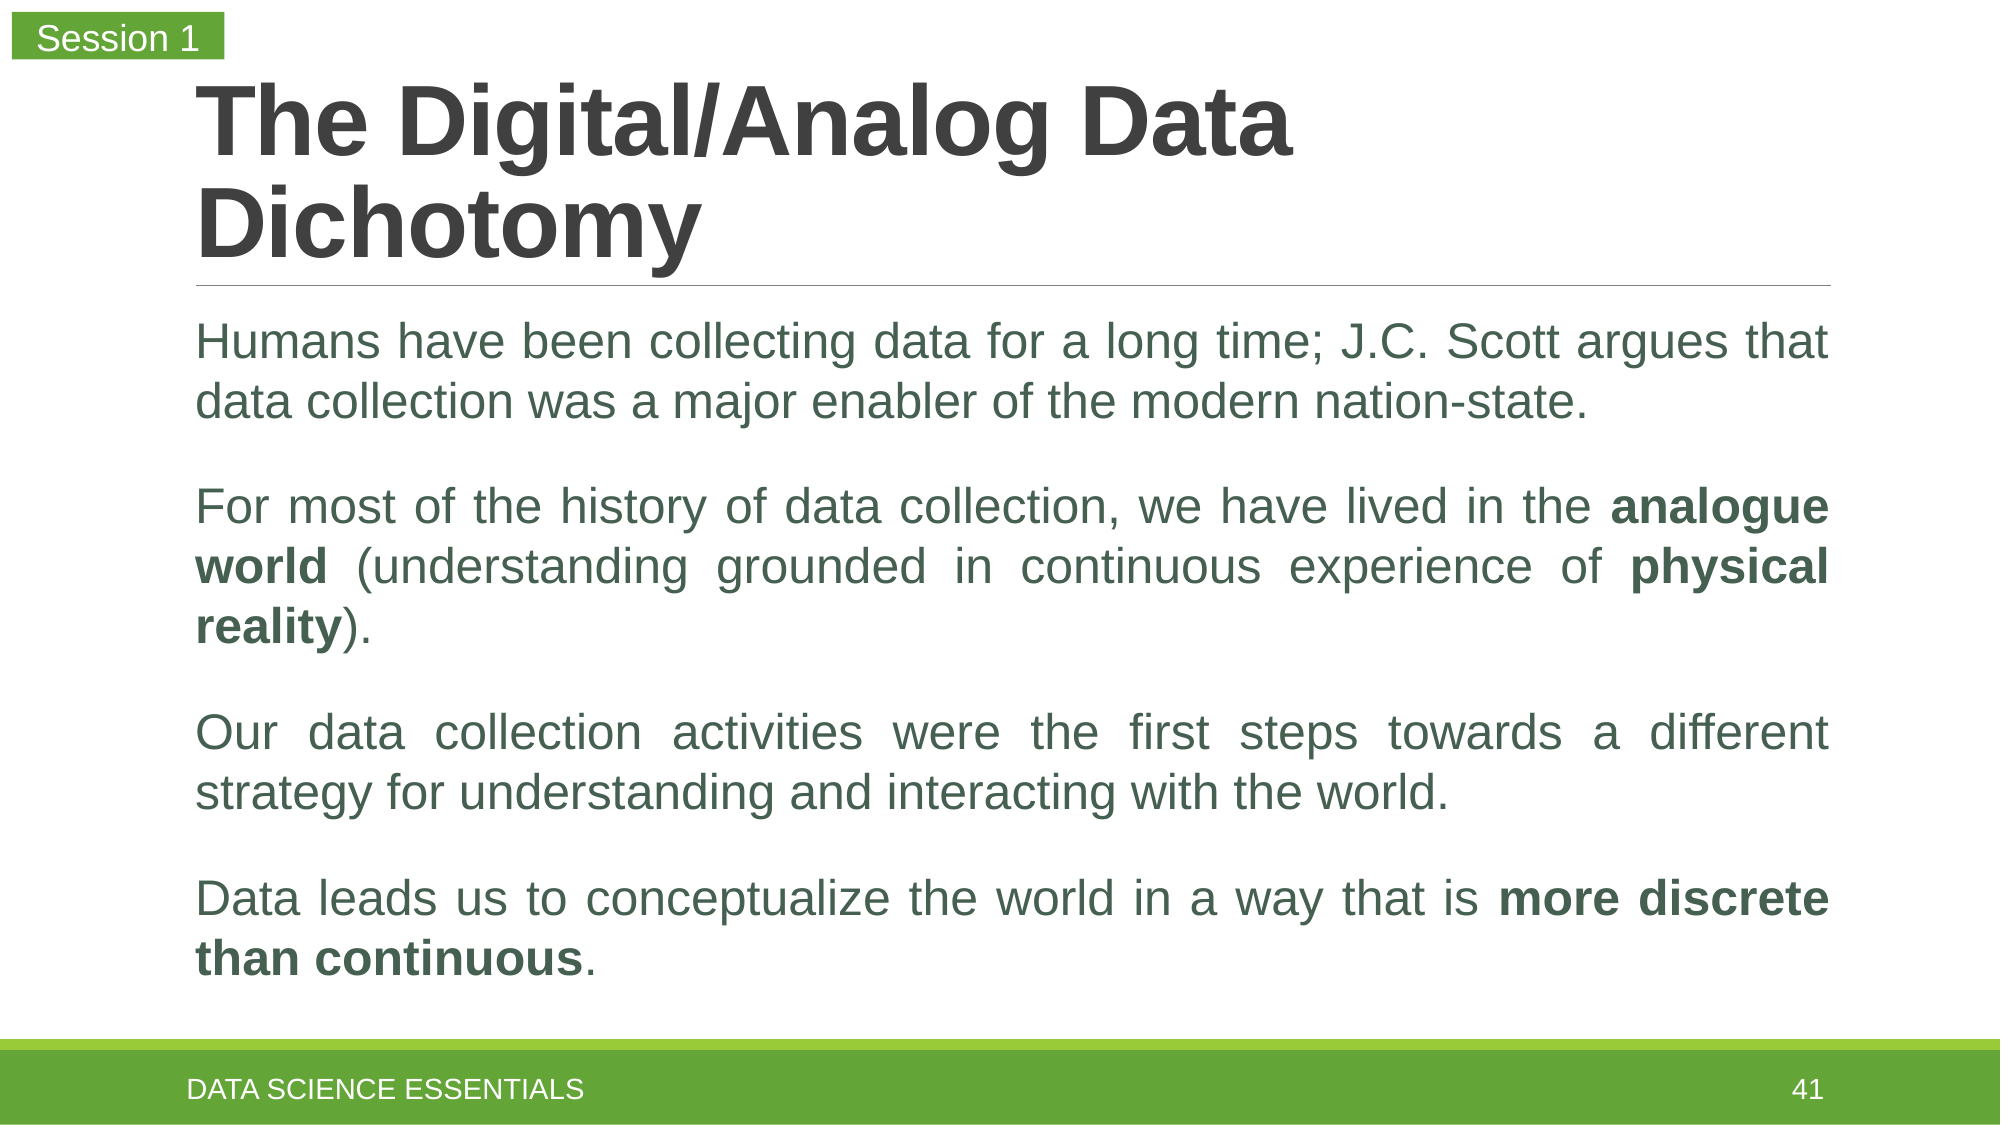

Session 1
# The Digital/Analog Data Dichotomy
Humans have been collecting data for a long time; J.C. Scott argues that data collection was a major enabler of the modern nation-state.
For most of the history of data collection, we have lived in the analogue world (understanding grounded in continuous experience of physical reality).
Our data collection activities were the first steps towards a different strategy for understanding and interacting with the world.
Data leads us to conceptualize the world in a way that is more discrete than continuous.
DATA SCIENCE ESSENTIALS
41